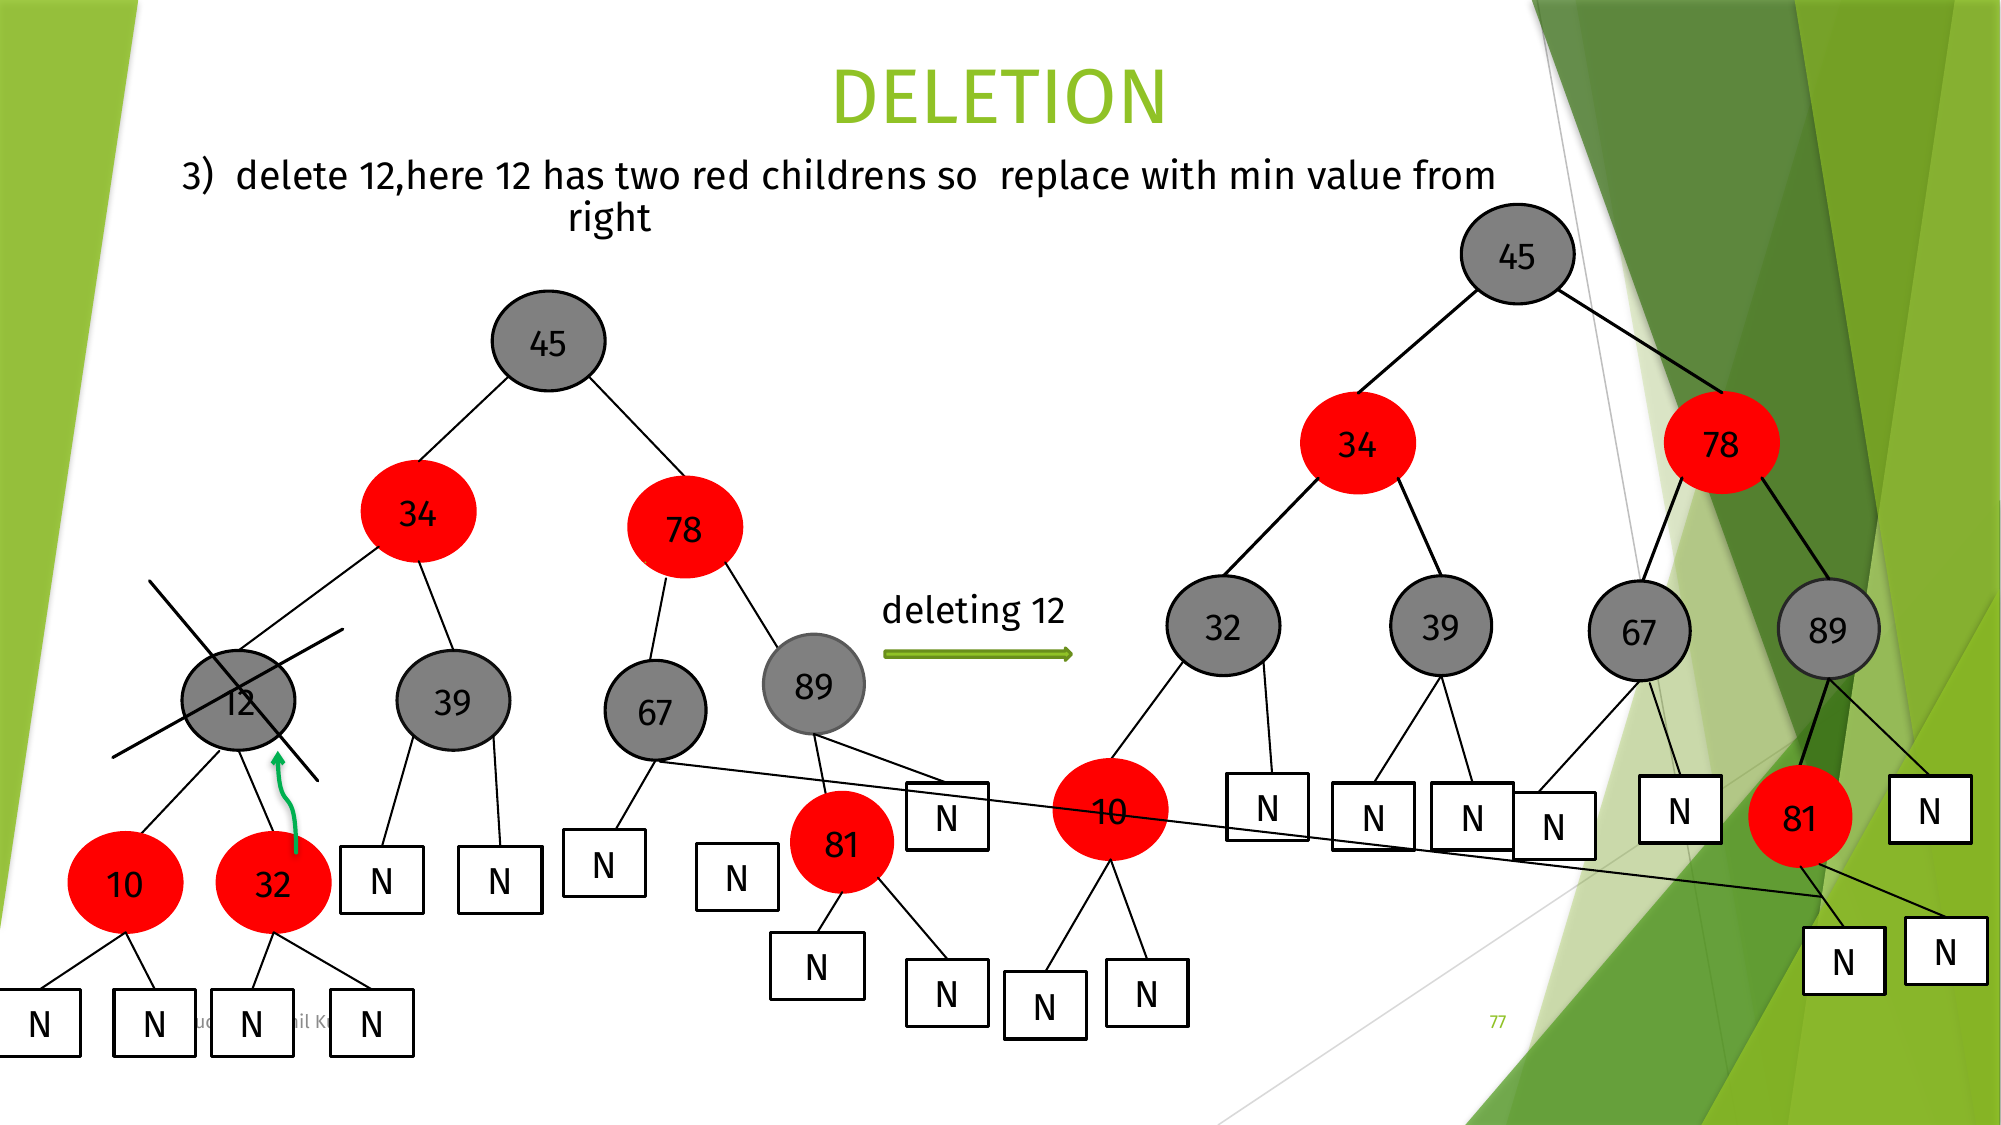

DELETION

        3)  delete 12,here 12 has two red childrens so  replace with min value from right
#
45
45
78
34
34
78
32
39
   deleting 12
89
67
89

12
39
67

10
81
N
N
N
N
N
N
81
N
N
10
32
N
N
N
N
N
N
N
N
N
N
N
N
N
Data Structures-T.Anil Kumar
77